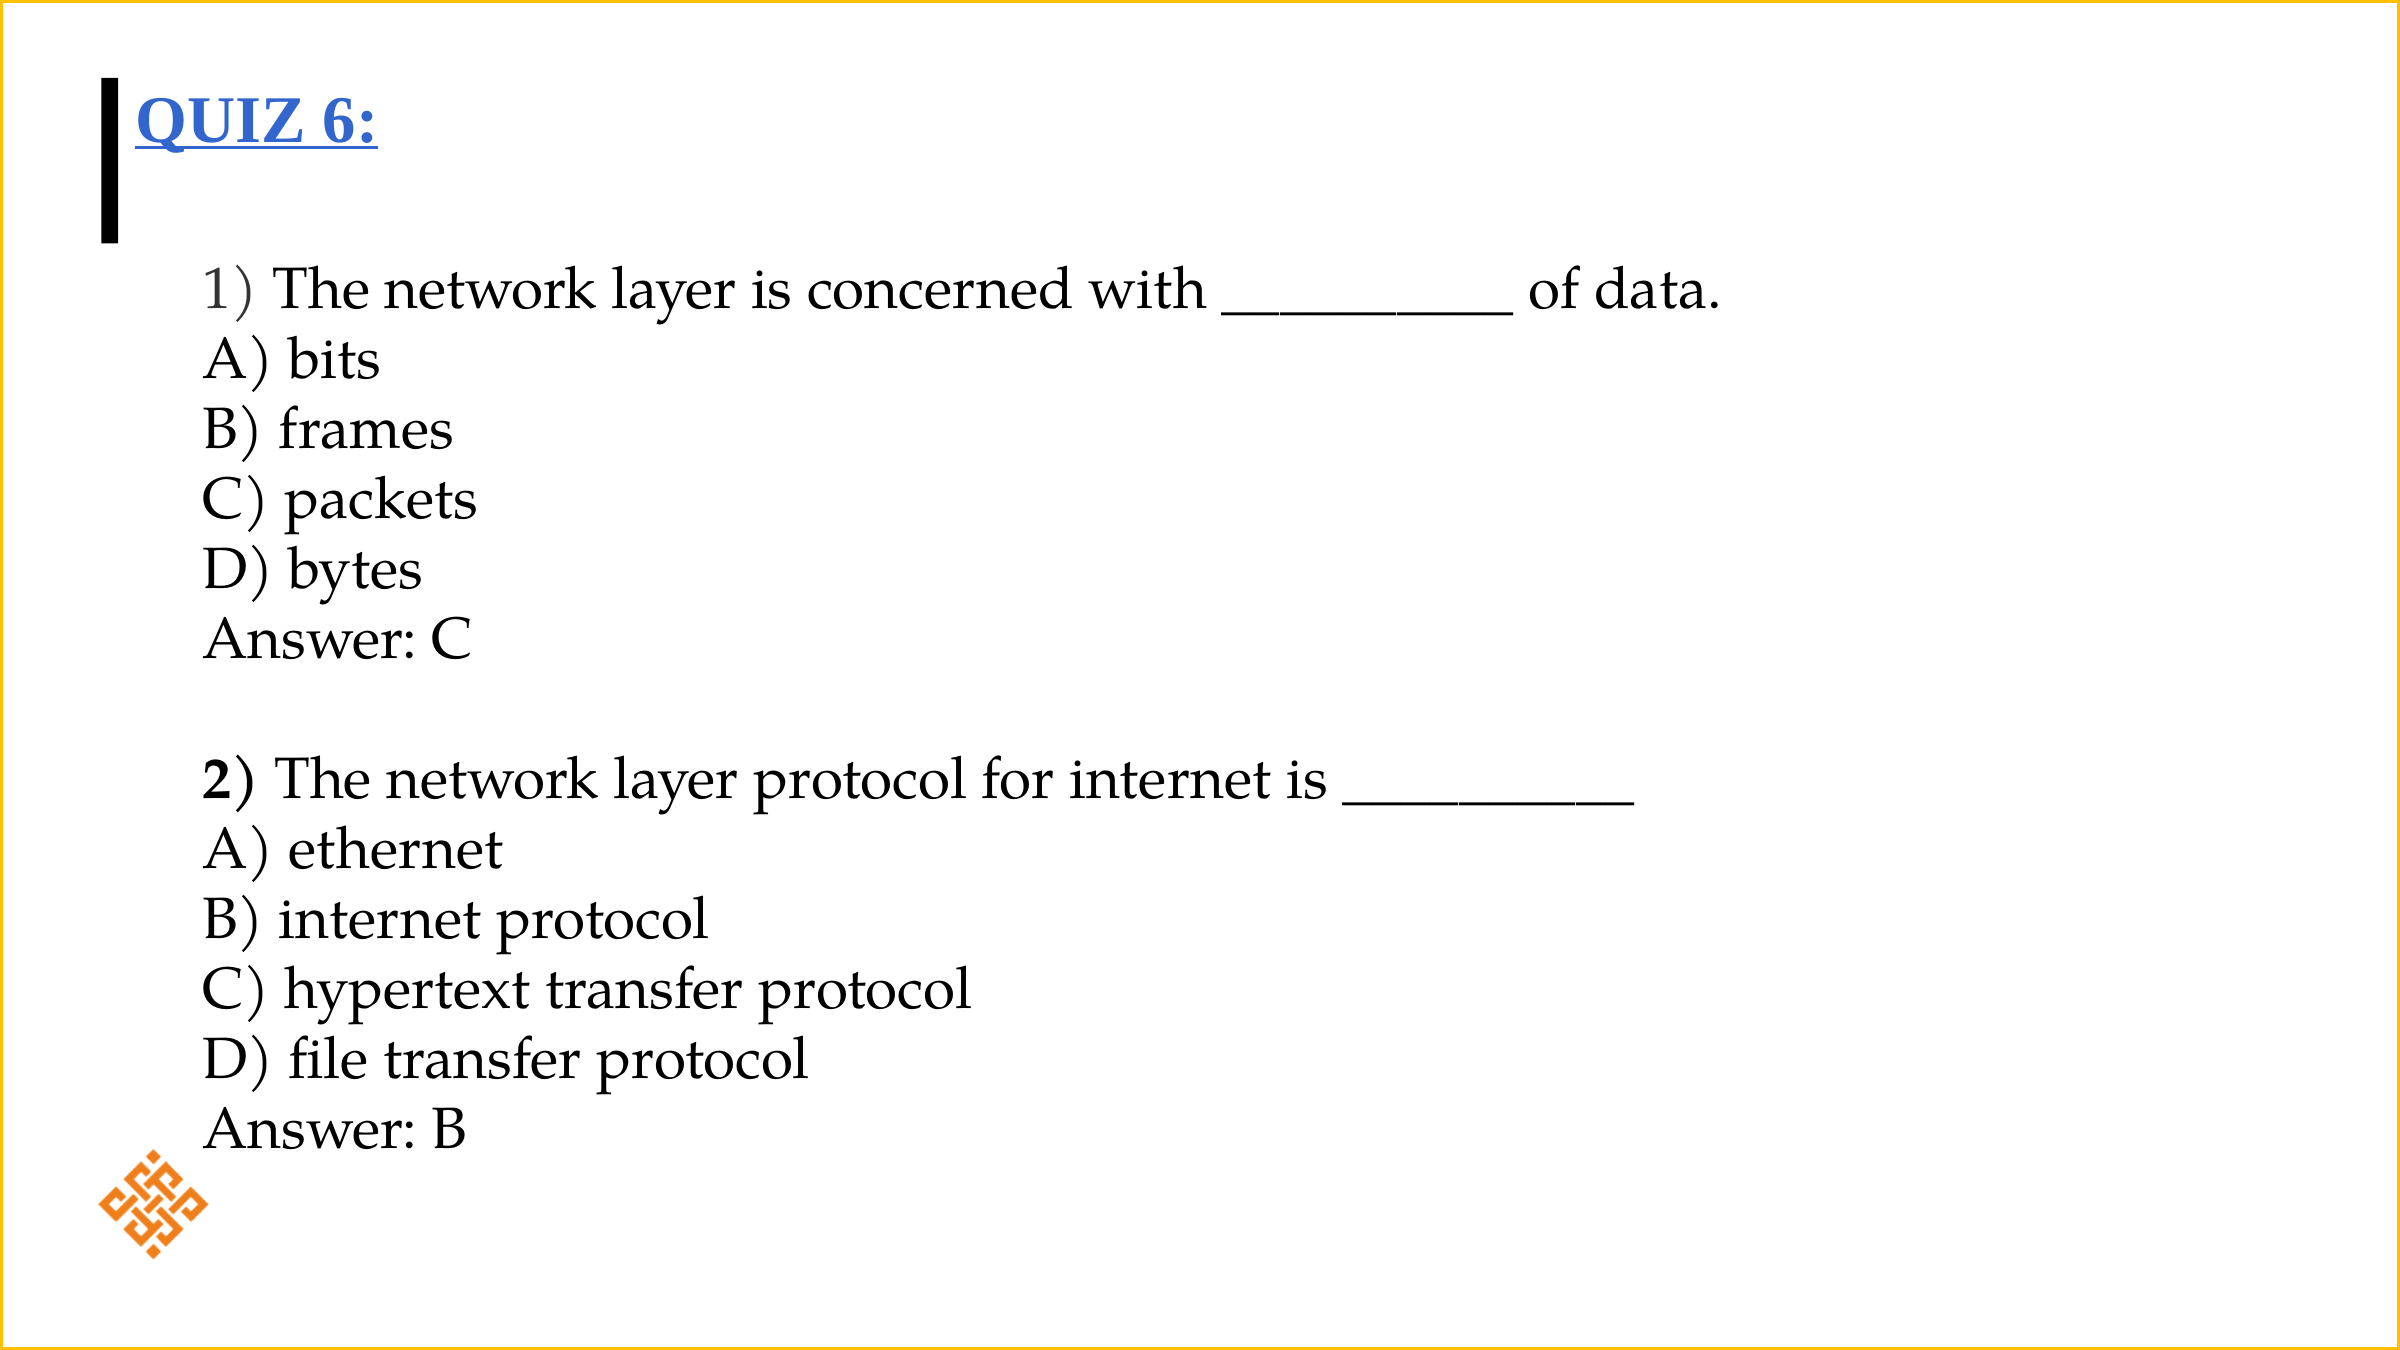

# Quiz 6:
1) The network layer is concerned with __________ of data.
A) bits
B) frames
C) packets
D) bytes
Answer: C

2) The network layer protocol for internet is __________
A) ethernet
B) internet protocol
C) hypertext transfer protocol
D) file transfer protocol
Answer: B